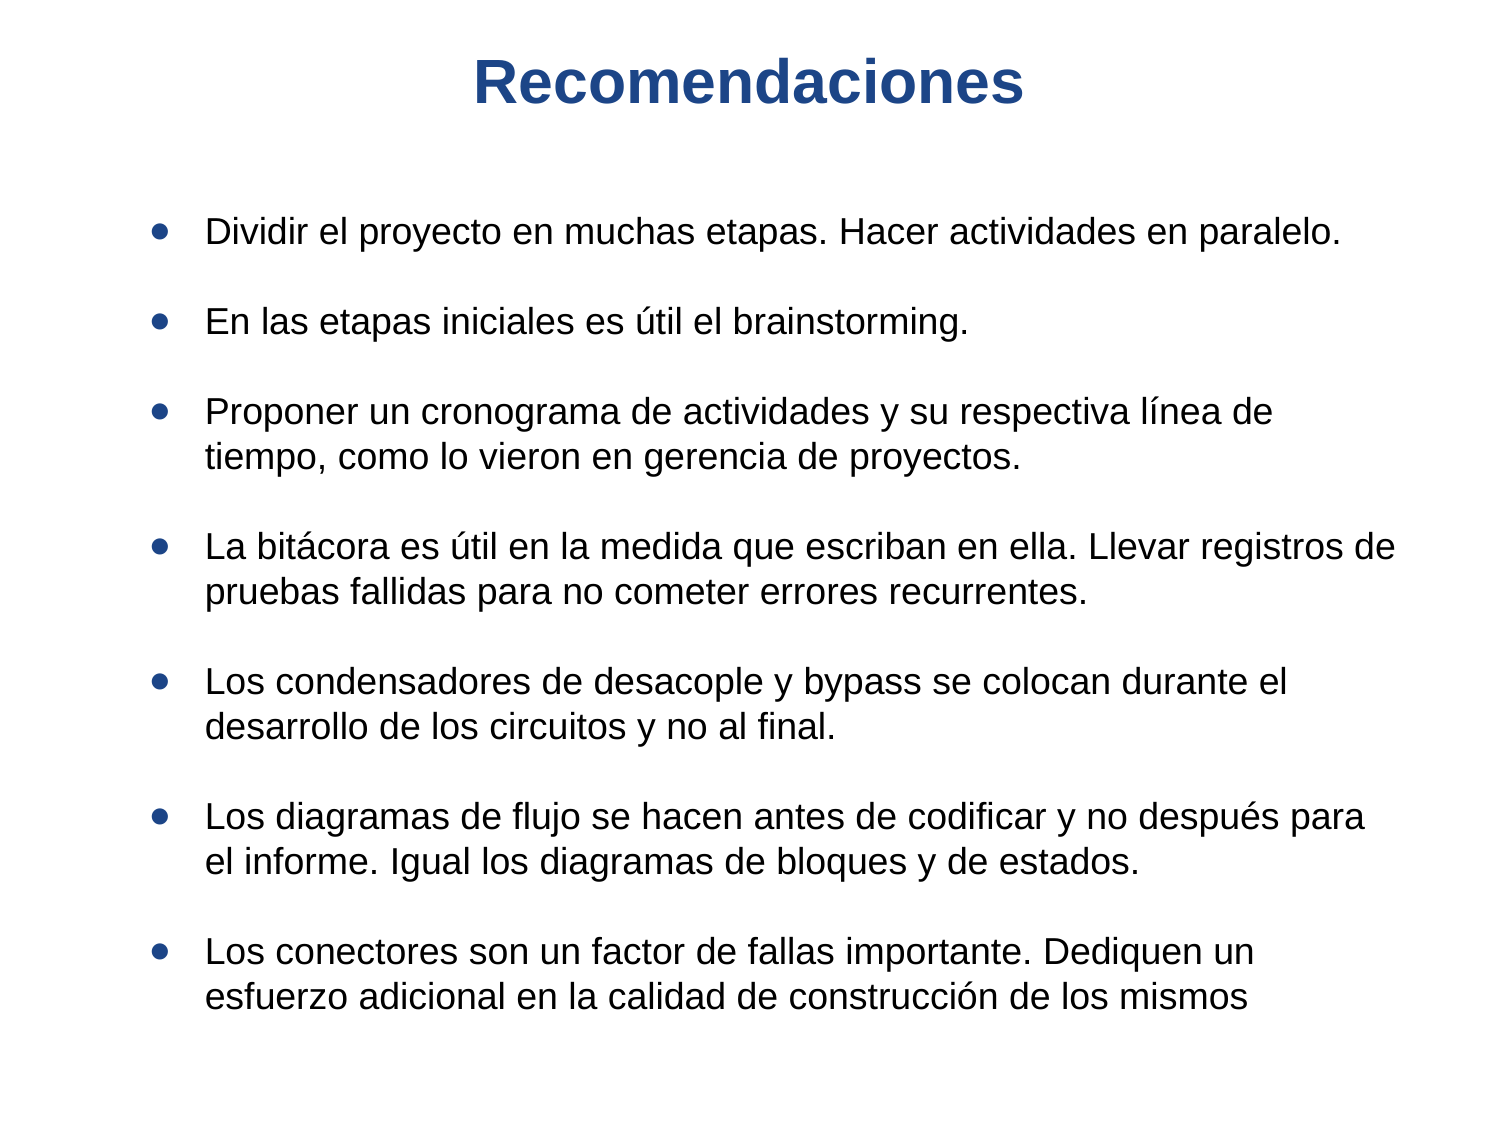

Recomendaciones
Dividir el proyecto en muchas etapas. Hacer actividades en paralelo.

En las etapas iniciales es útil el brainstorming.

Proponer un cronograma de actividades y su respectiva línea de tiempo, como lo vieron en gerencia de proyectos.

La bitácora es útil en la medida que escriban en ella. Llevar registros de pruebas fallidas para no cometer errores recurrentes.

Los condensadores de desacople y bypass se colocan durante el desarrollo de los circuitos y no al final.

Los diagramas de flujo se hacen antes de codificar y no después para el informe. Igual los diagramas de bloques y de estados.

Los conectores son un factor de fallas importante. Dediquen un esfuerzo adicional en la calidad de construcción de los mismos